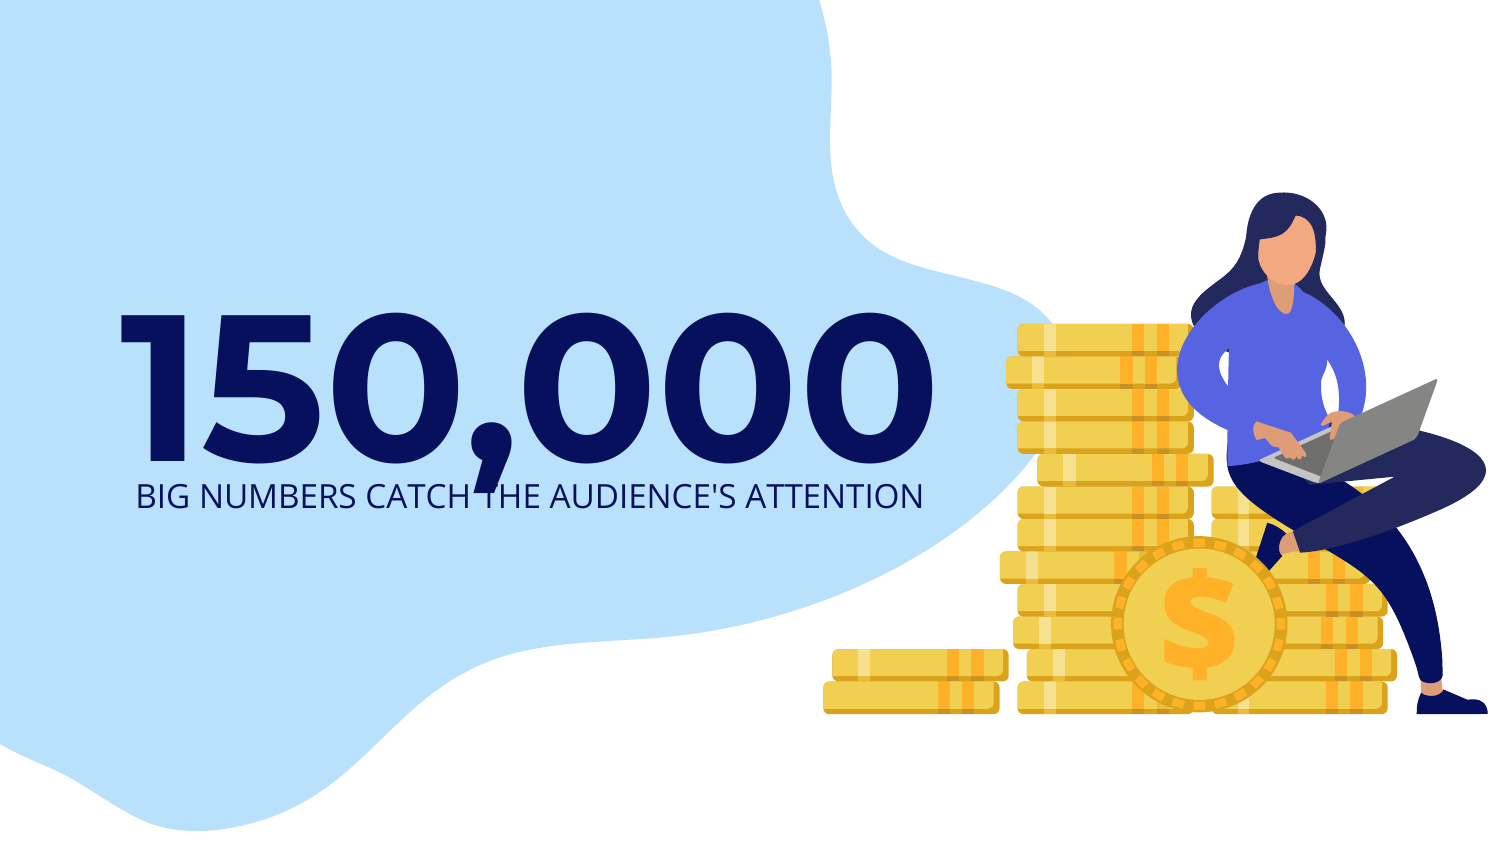

# 150,000
BIG NUMBERS CATCH THE AUDIENCE'S ATTENTION